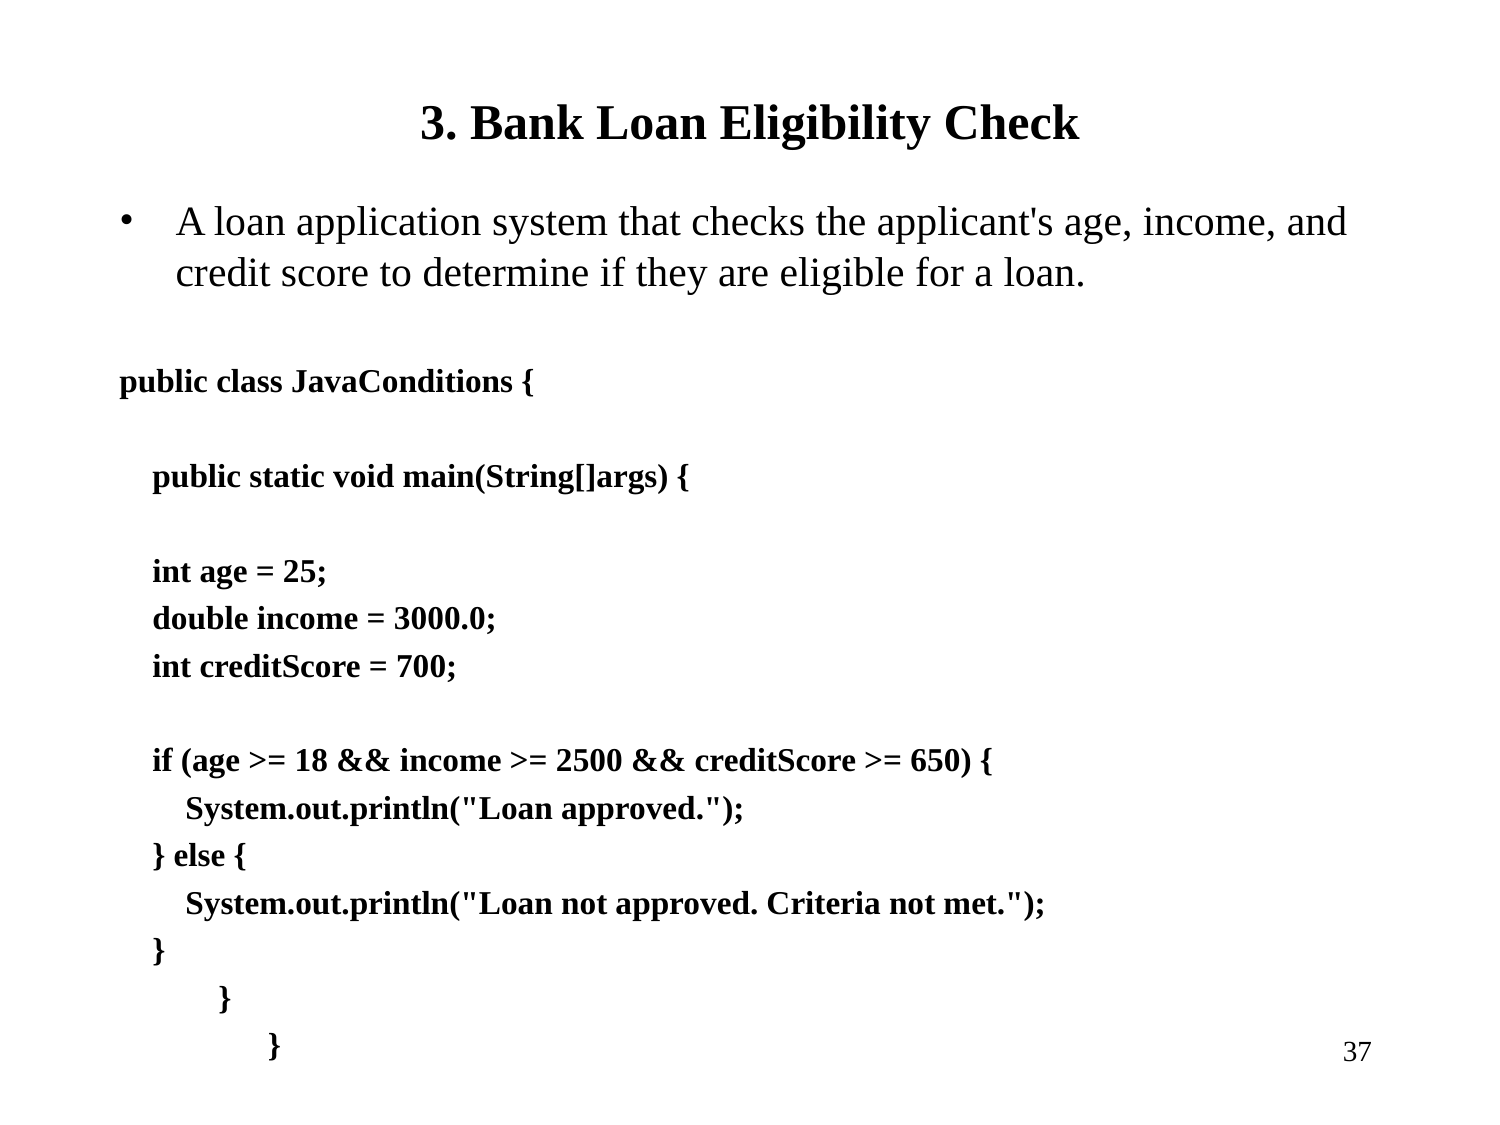

# 3. Bank Loan Eligibility Check
A loan application system that checks the applicant's age, income, and credit score to determine if they are eligible for a loan.

public class JavaConditions {

    public static void main(String[]args) {

    int age = 25;
    double income = 3000.0;
    int creditScore = 700;

    if (age >= 18 && income >= 2500 && creditScore >= 650) {
        System.out.println("Loan approved.");
    } else {
        System.out.println("Loan not approved. Criteria not met.");
    }
            }
                  }
37